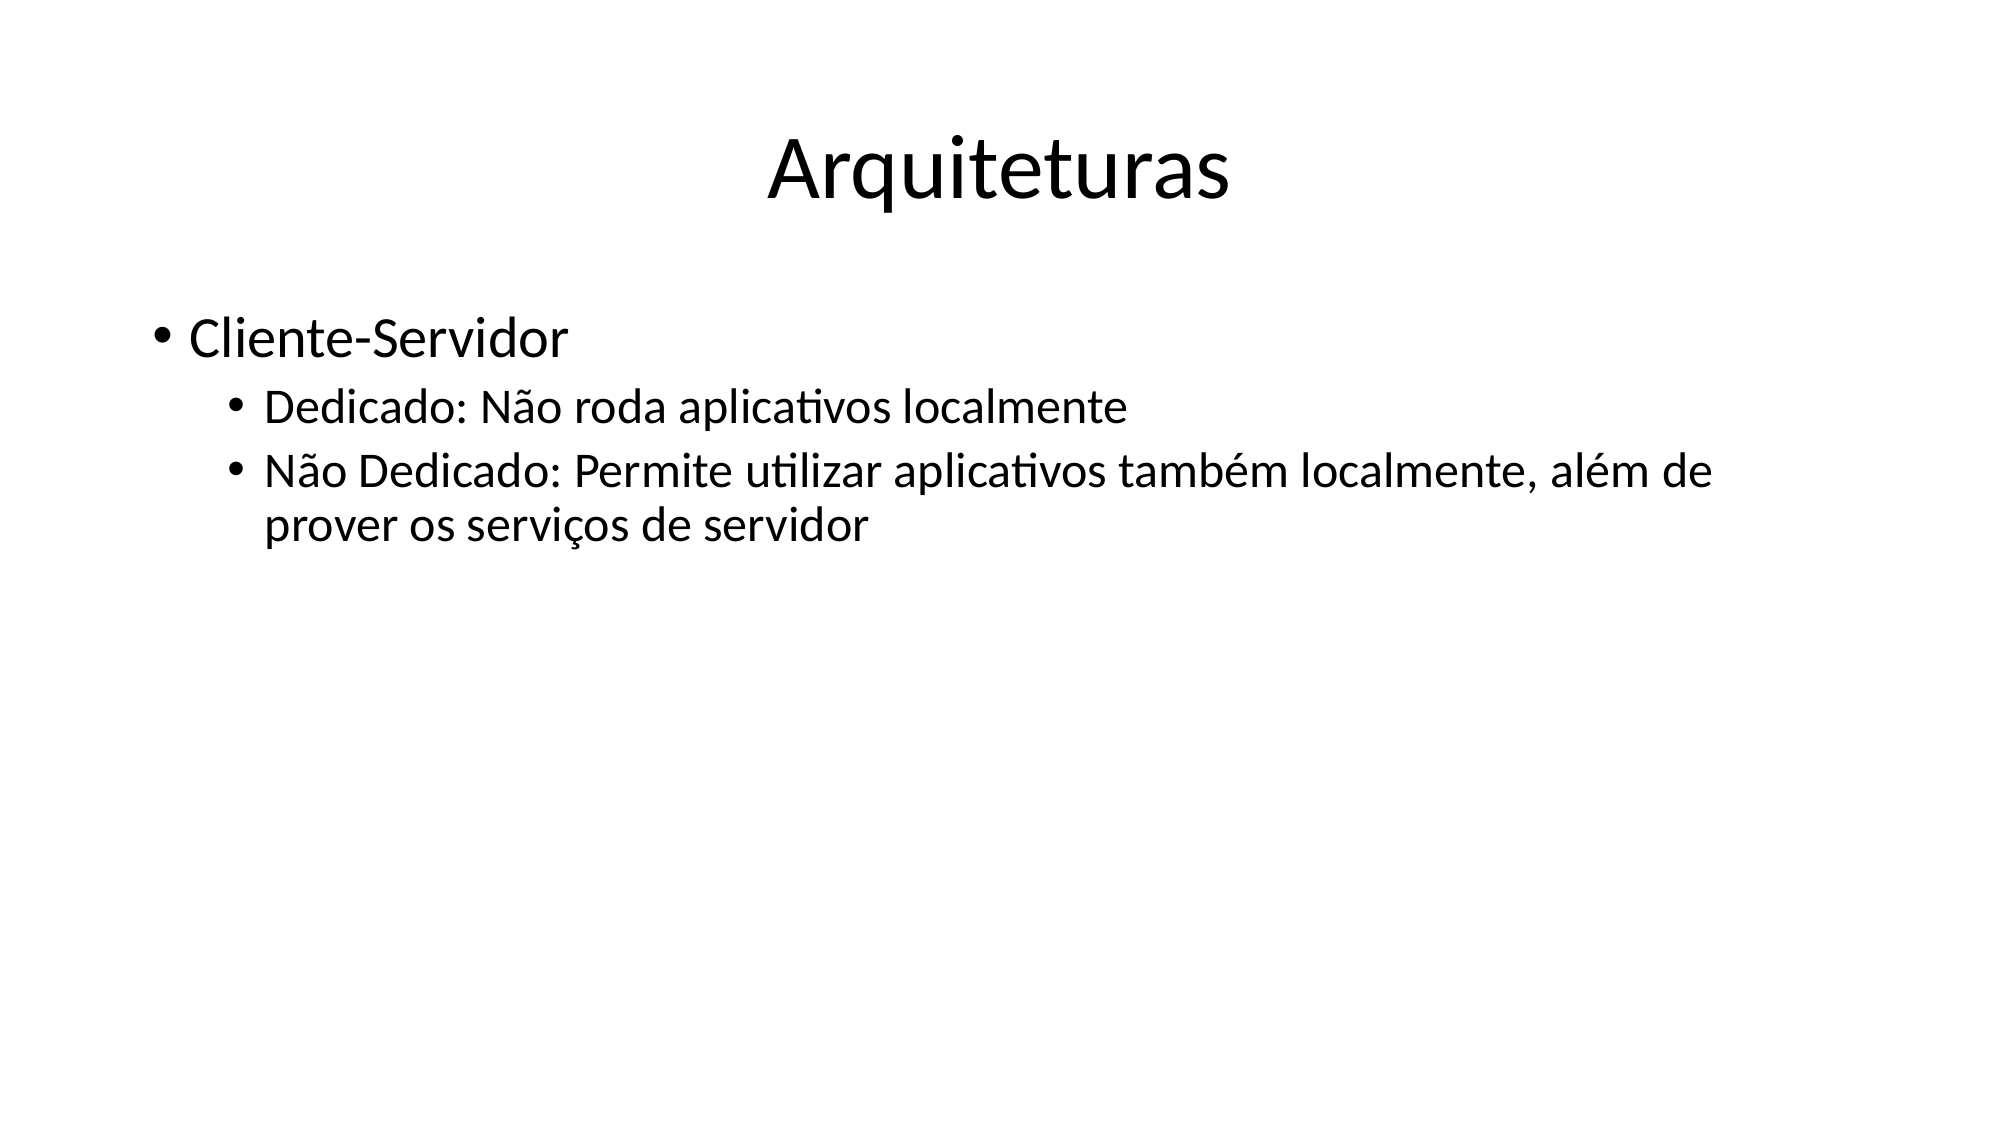

# Arquiteturas
Cliente-Servidor
Dedicado: Não roda aplicativos localmente
Não Dedicado: Permite utilizar aplicativos também localmente, além de prover os serviços de servidor